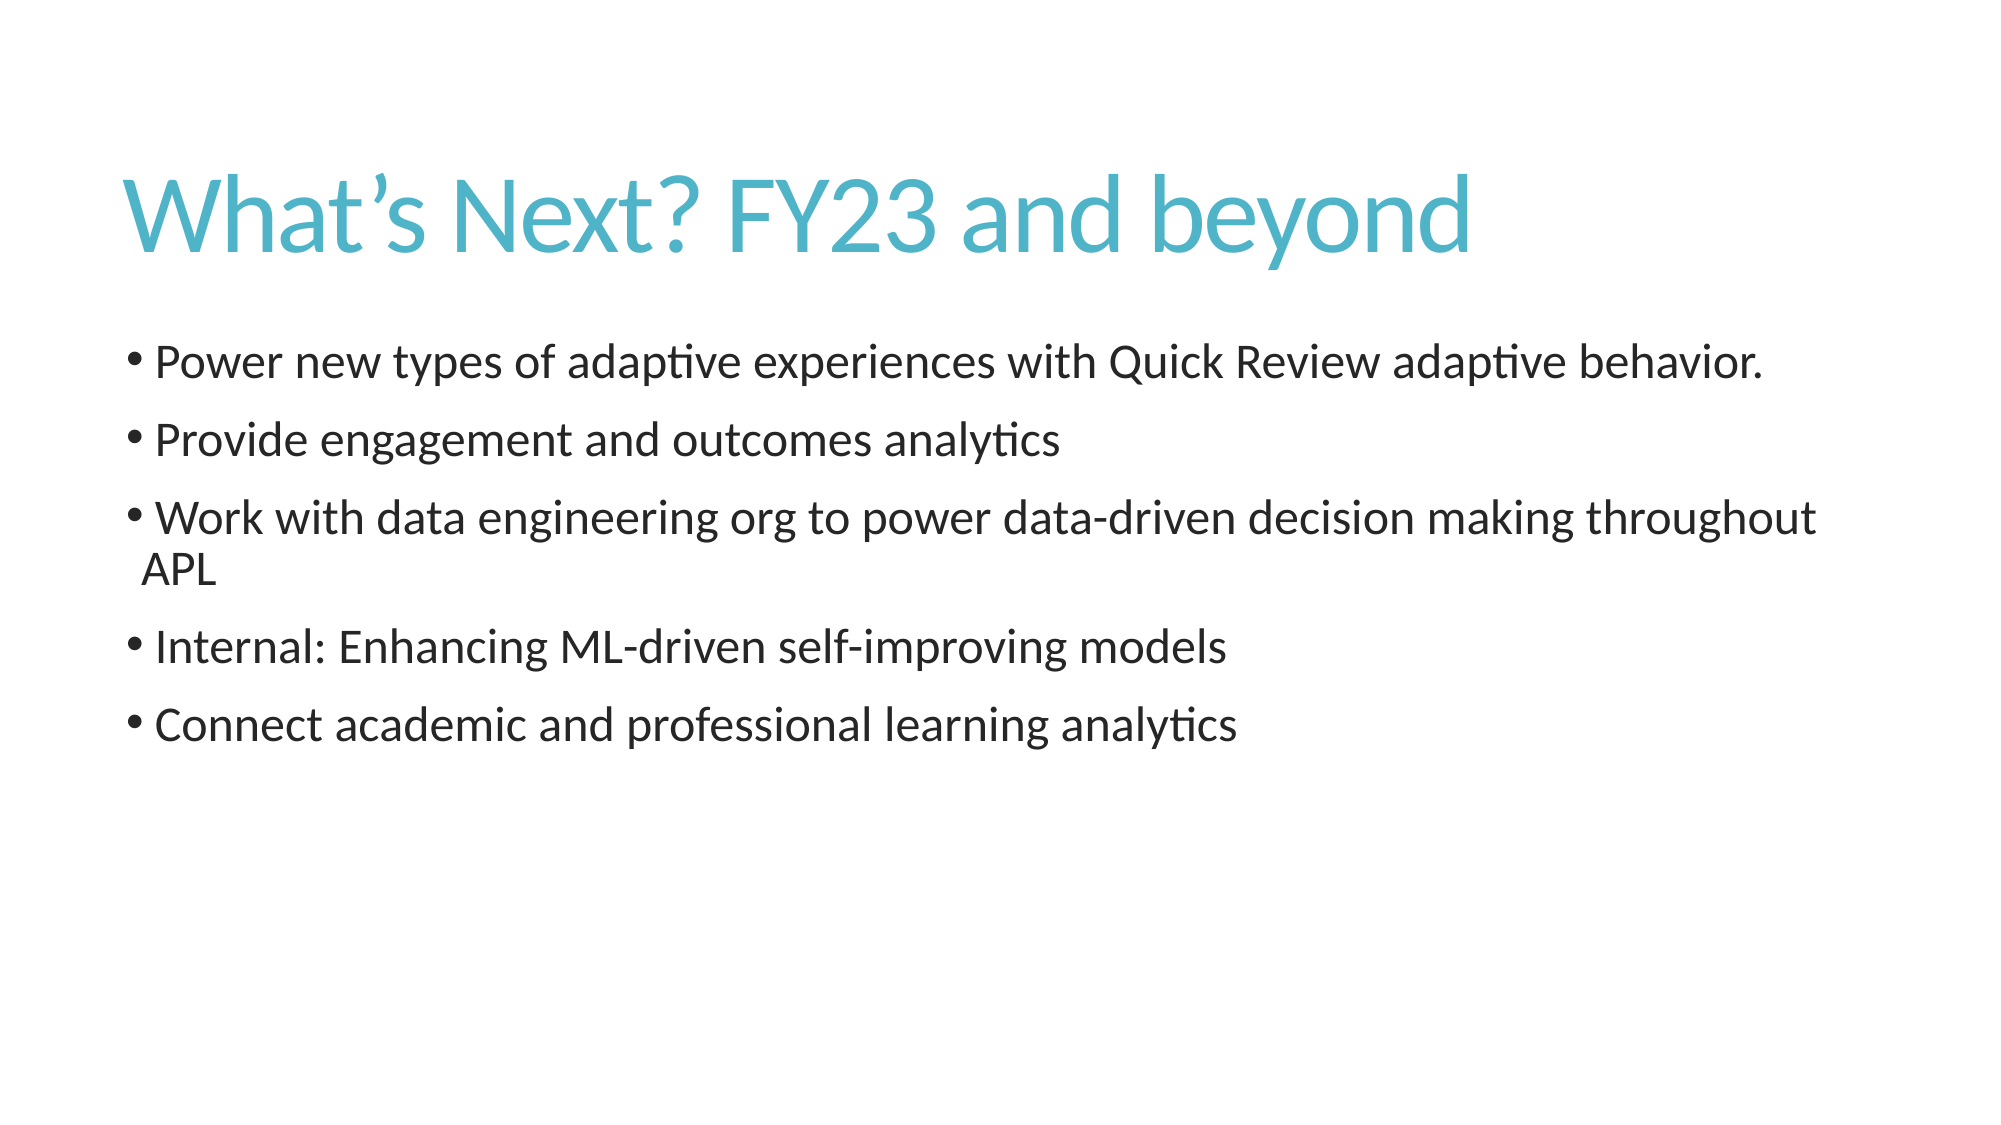

# What’s Next? FY23 and beyond
 Power new types of adaptive experiences with Quick Review adaptive behavior.
 Provide engagement and outcomes analytics
 Work with data engineering org to power data-driven decision making throughout APL
 Internal: Enhancing ML-driven self-improving models
 Connect academic and professional learning analytics